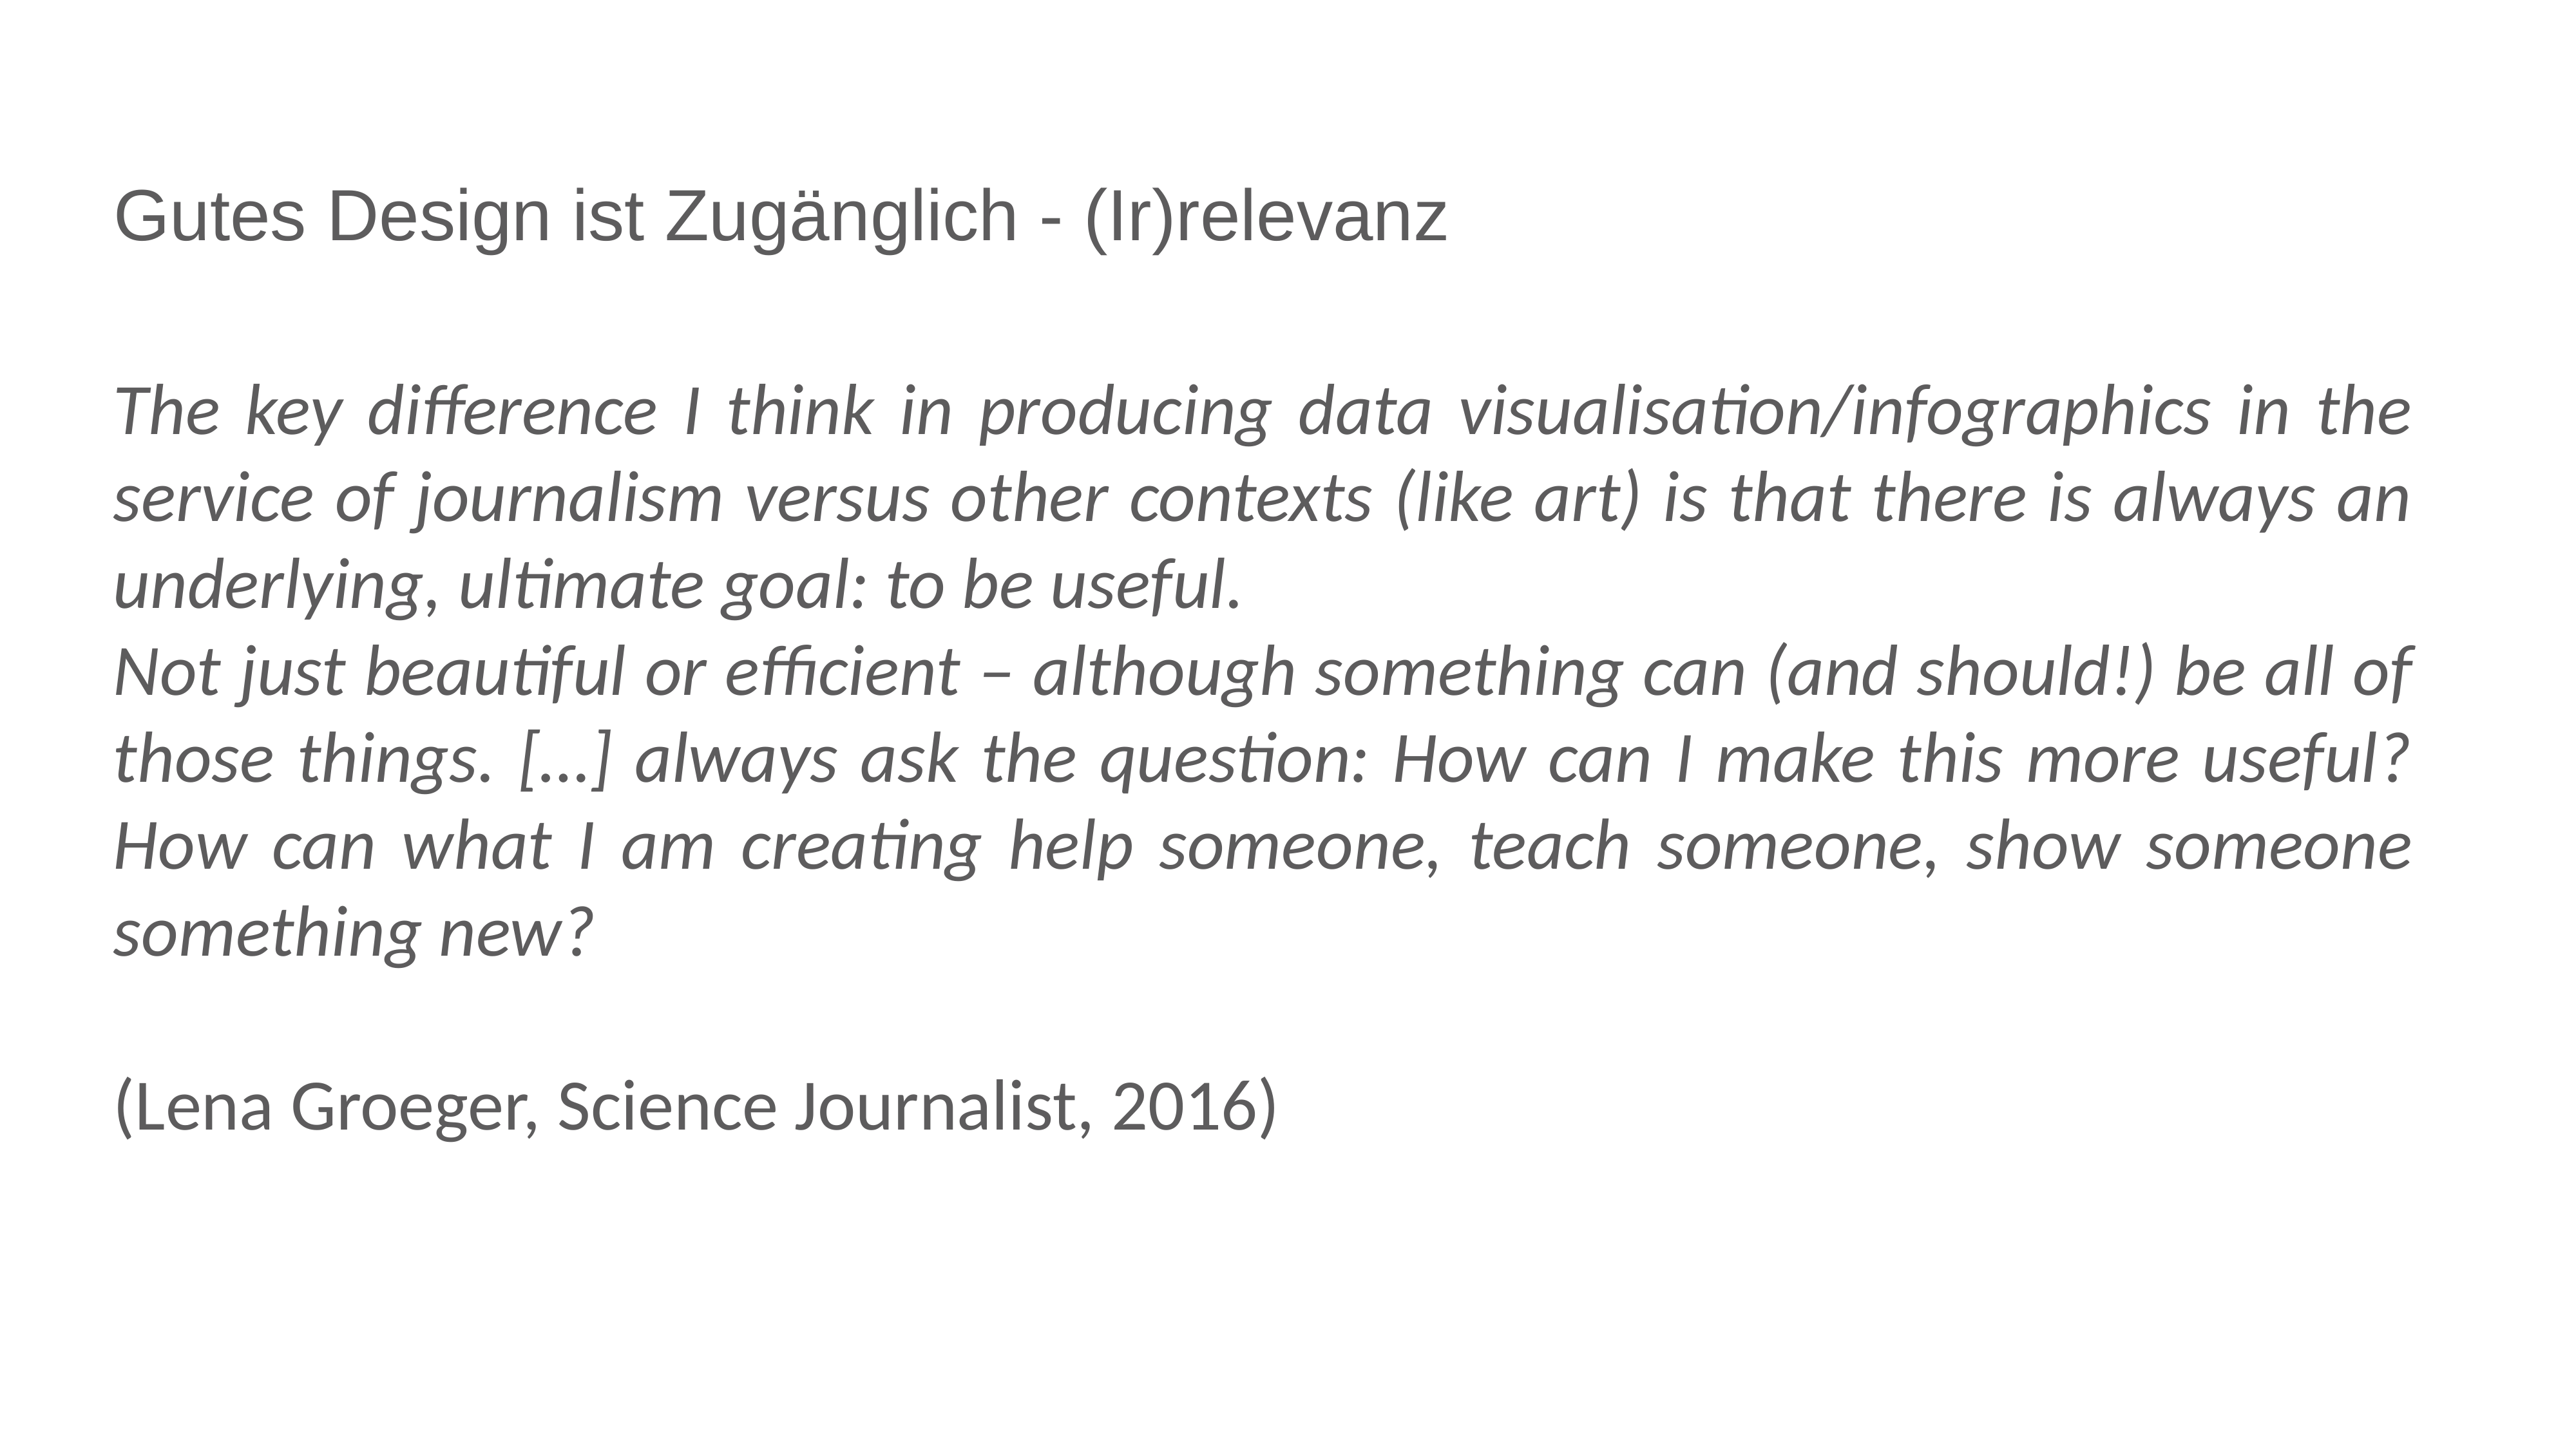

# Gutes Design ist Zugänglich - (Ir)relevanz
The key difference I think in producing data visualisation/infographics in the service of journalism versus other contexts (like art) is that there is always an underlying, ultimate goal: to be useful.
Not just beautiful or efficient – although something can (and should!) be all of those things. […] always ask the question: How can I make this more useful? How can what I am creating help someone, teach someone, show someone something new?

(Lena Groeger, Science Journalist, 2016)